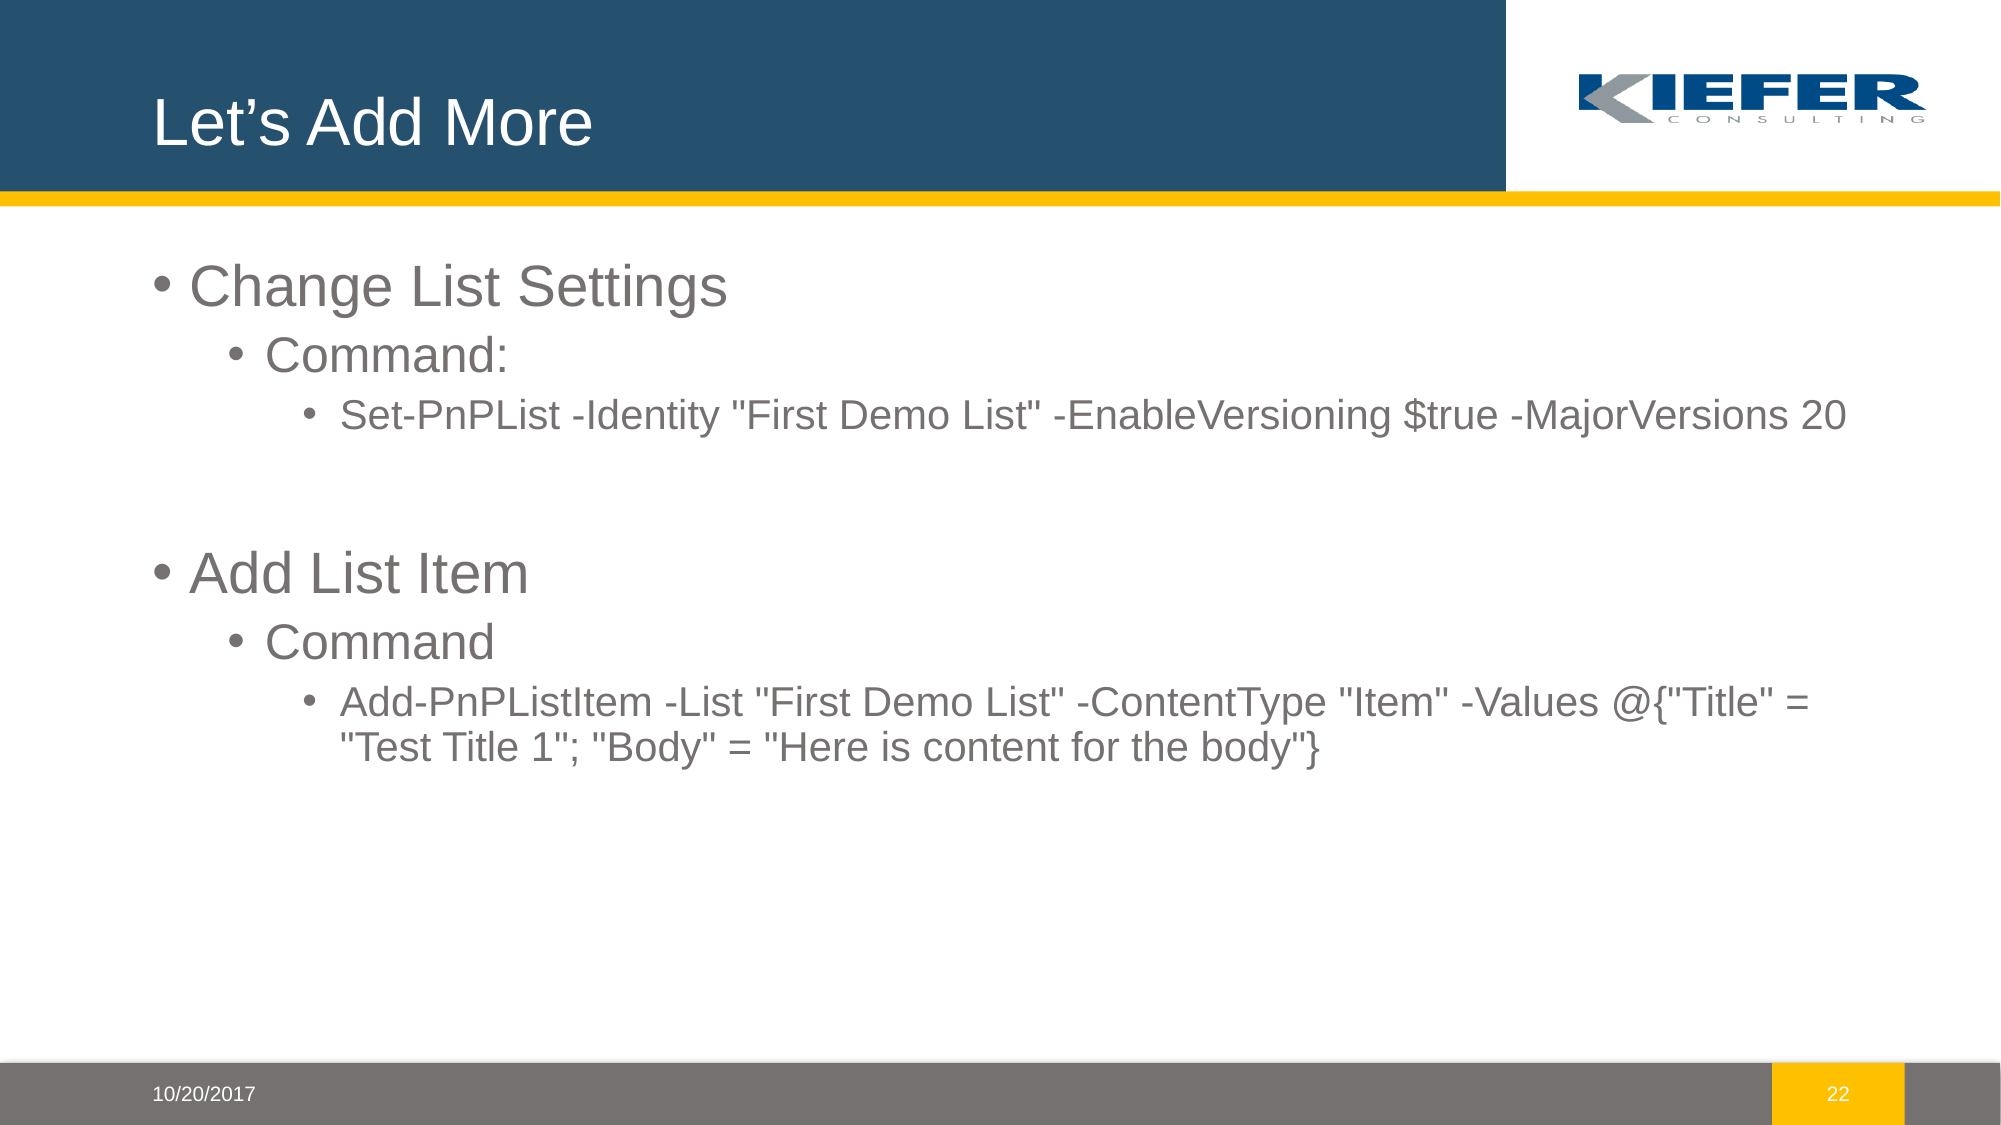

# Let’s Add More
Change List Settings
Command:
Set-PnPList -Identity "First Demo List" -EnableVersioning $true -MajorVersions 20

Add List Item
Command
Add-PnPListItem -List "First Demo List" -ContentType "Item" -Values @{"Title" = "Test Title 1"; "Body" = "Here is content for the body"}

10/20/2017
22